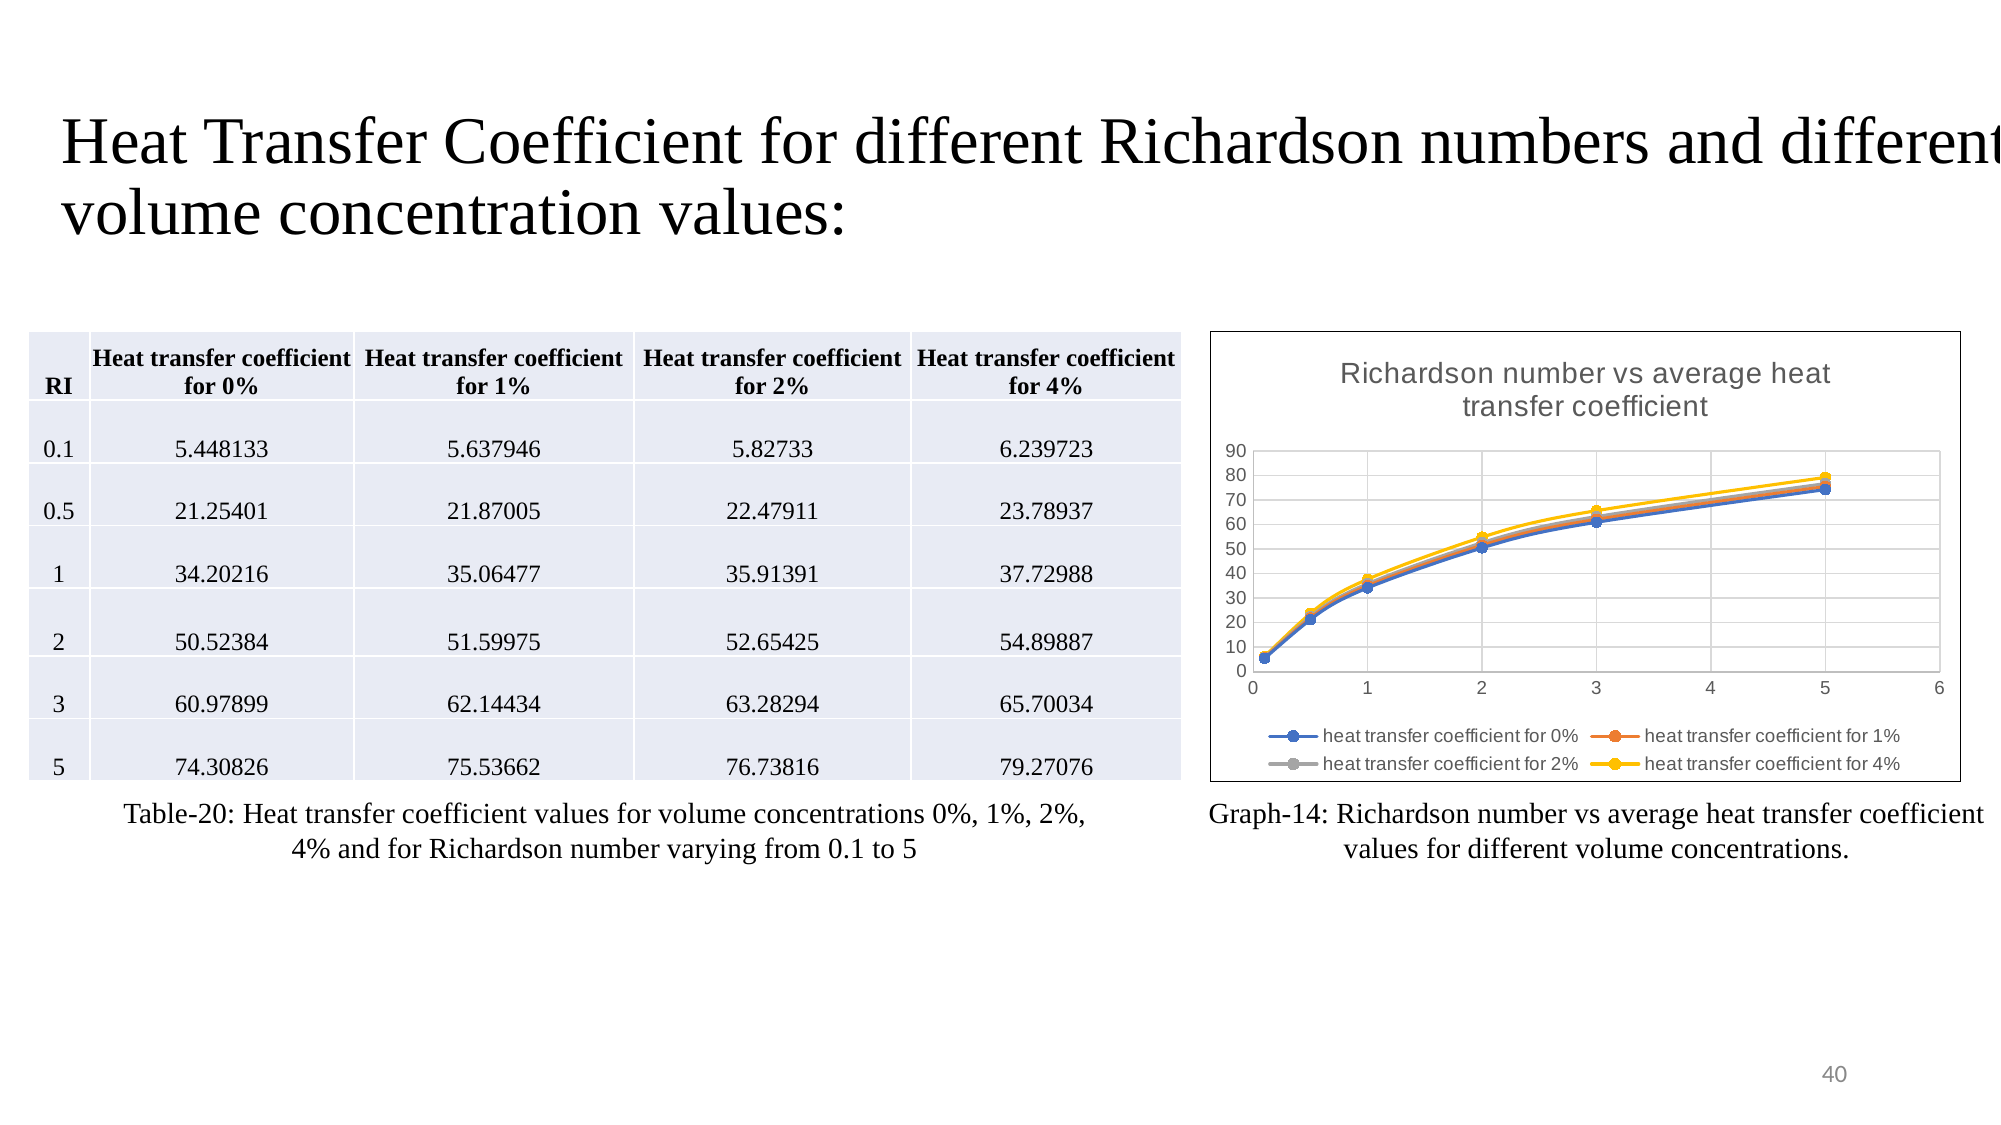

Heat Transfer Coefficient for different Richardson numbers and different volume concentration values:
| RI | Heat transfer coefficient for 0% | Heat transfer coefficient for 1% | Heat transfer coefficient for 2% | Heat transfer coefficient for 4% |
| --- | --- | --- | --- | --- |
| 0.1 | 5.448133 | 5.637946 | 5.82733 | 6.239723 |
| 0.5 | 21.25401 | 21.87005 | 22.47911 | 23.78937 |
| 1 | 34.20216 | 35.06477 | 35.91391 | 37.72988 |
| 2 | 50.52384 | 51.59975 | 52.65425 | 54.89887 |
| 3 | 60.97899 | 62.14434 | 63.28294 | 65.70034 |
| 5 | 74.30826 | 75.53662 | 76.73816 | 79.27076 |

### Chart: Richardson number vs average heat transfer coefficient

| Category | heat transfer coefficient for 0% | heat transfer coefficient for 1% | heat transfer coefficient for 2% | heat transfer coefficient for 4% |
|---|---|---|---|---|
Graph-14: Richardson number vs average heat transfer coefficient values for different volume concentrations.
Table-20: Heat transfer coefficient values for volume concentrations 0%, 1%, 2%, 4% and for Richardson number varying from 0.1 to 5
40